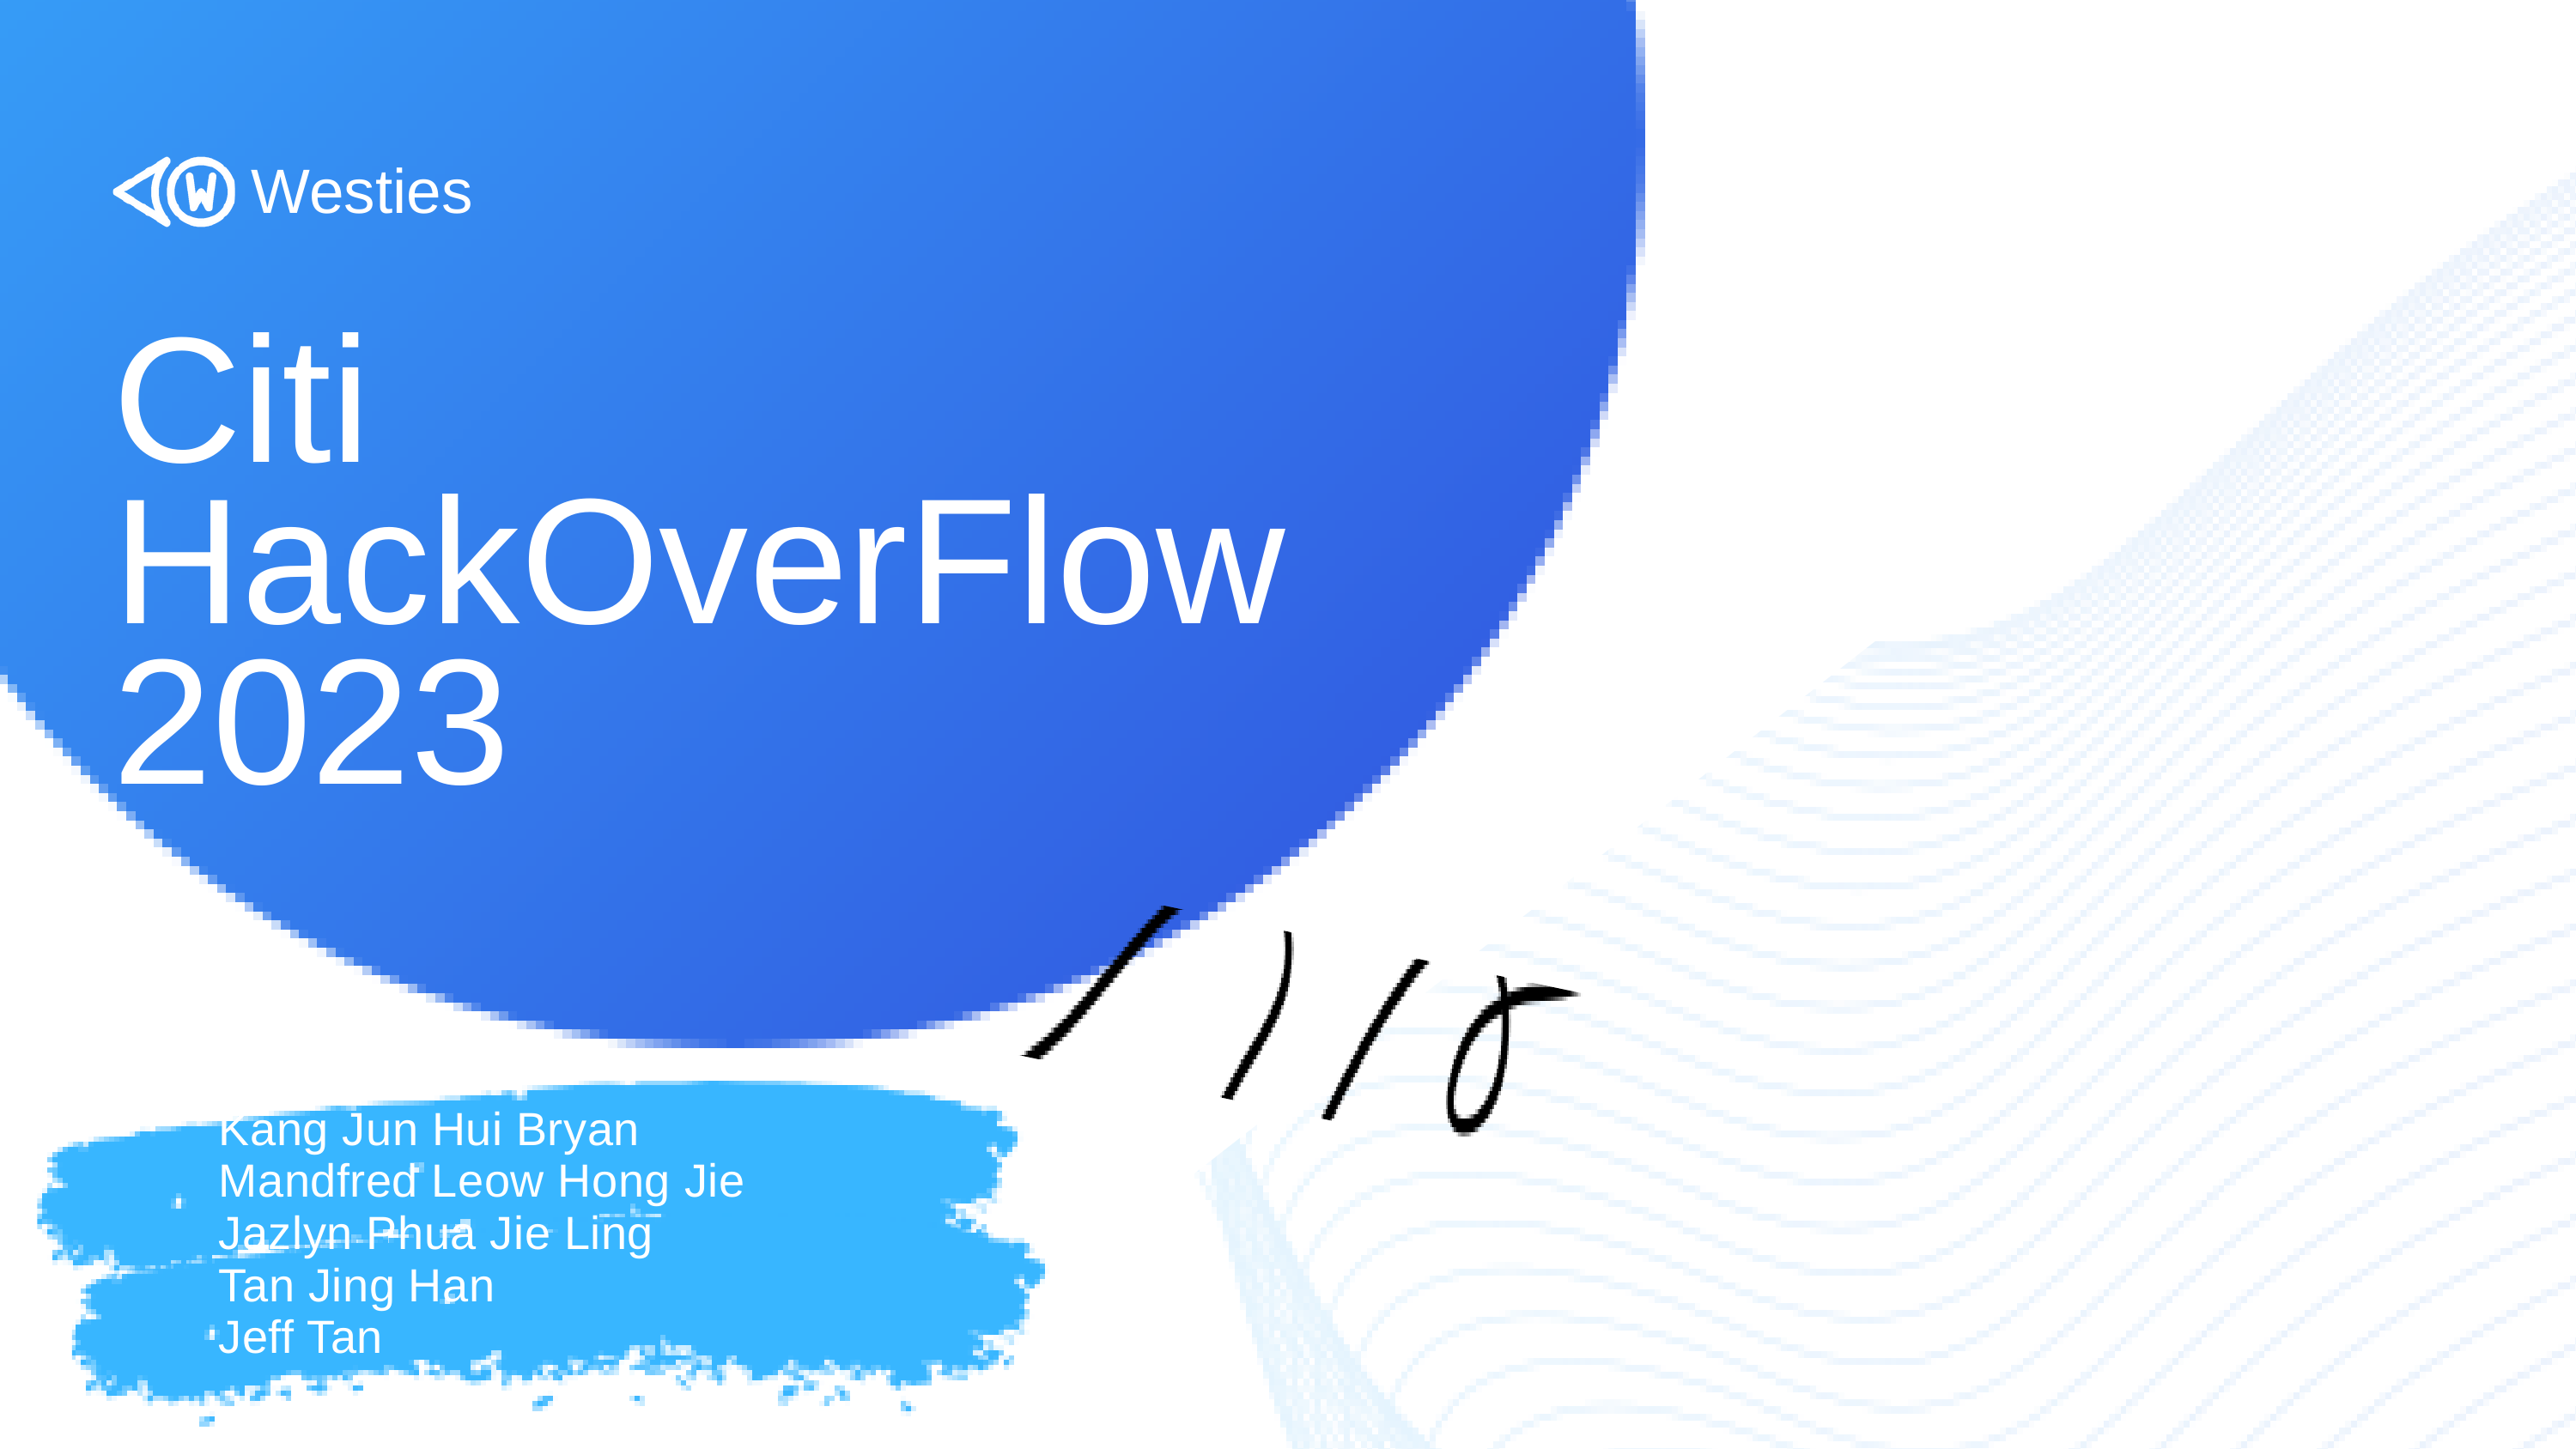

Westies
Citi HackOverFlow 2023

Kang Jun Hui Bryan
Mandfred Leow Hong Jie
Jazlyn Phua Jie Ling
Tan Jing Han
Jeff Tan